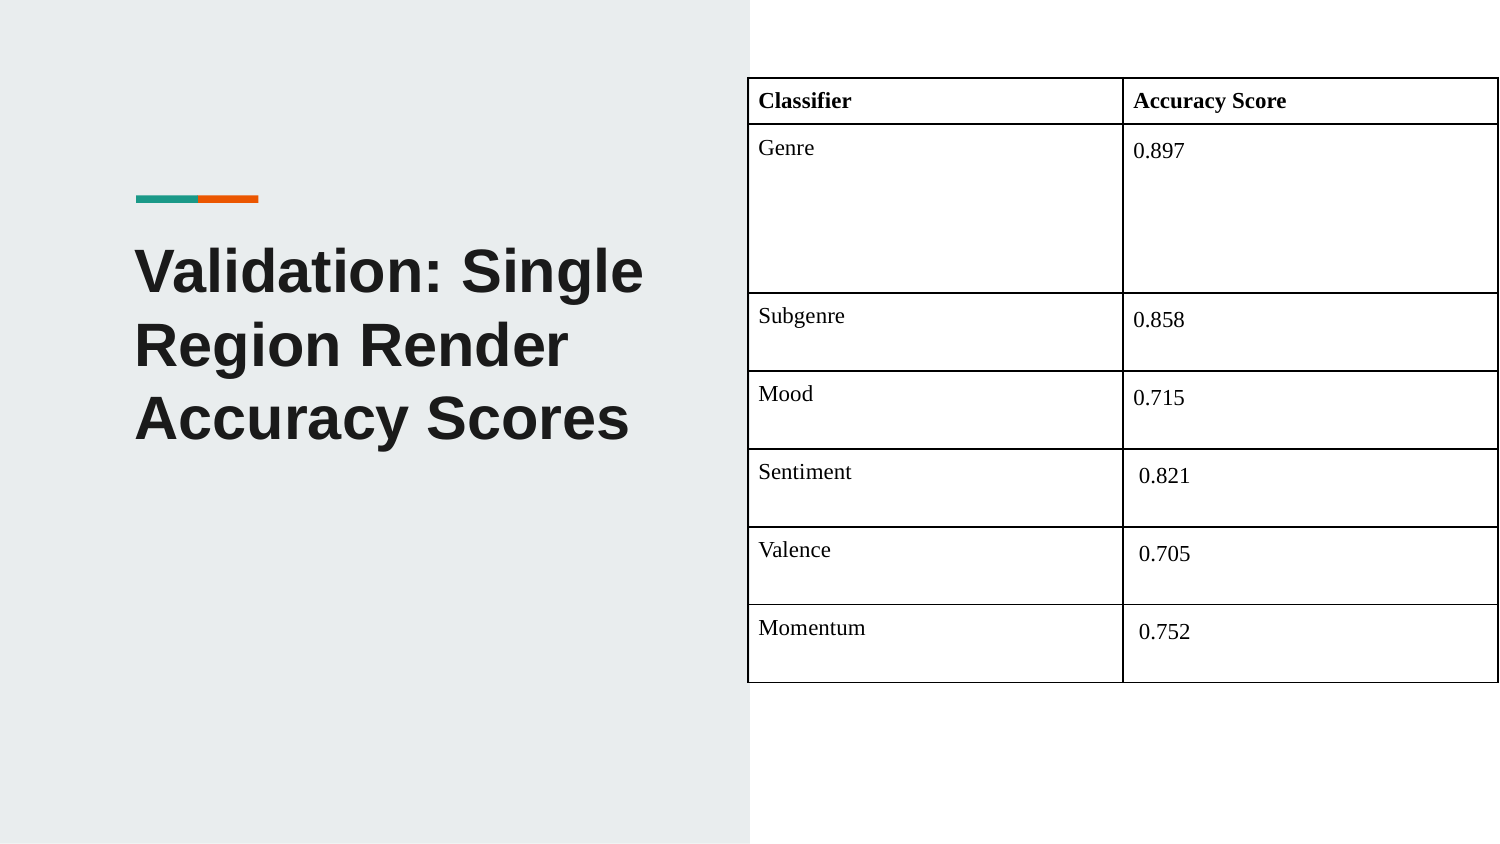

| Classifier | Accuracy Score |
| --- | --- |
| Genre | 0.897 |
| Subgenre | 0.858 |
| Mood | 0.715 |
| Sentiment | 0.821 |
| Valence | 0.705 |
| Momentum | 0.752 |
# Validation: Single Region Render Accuracy Scores